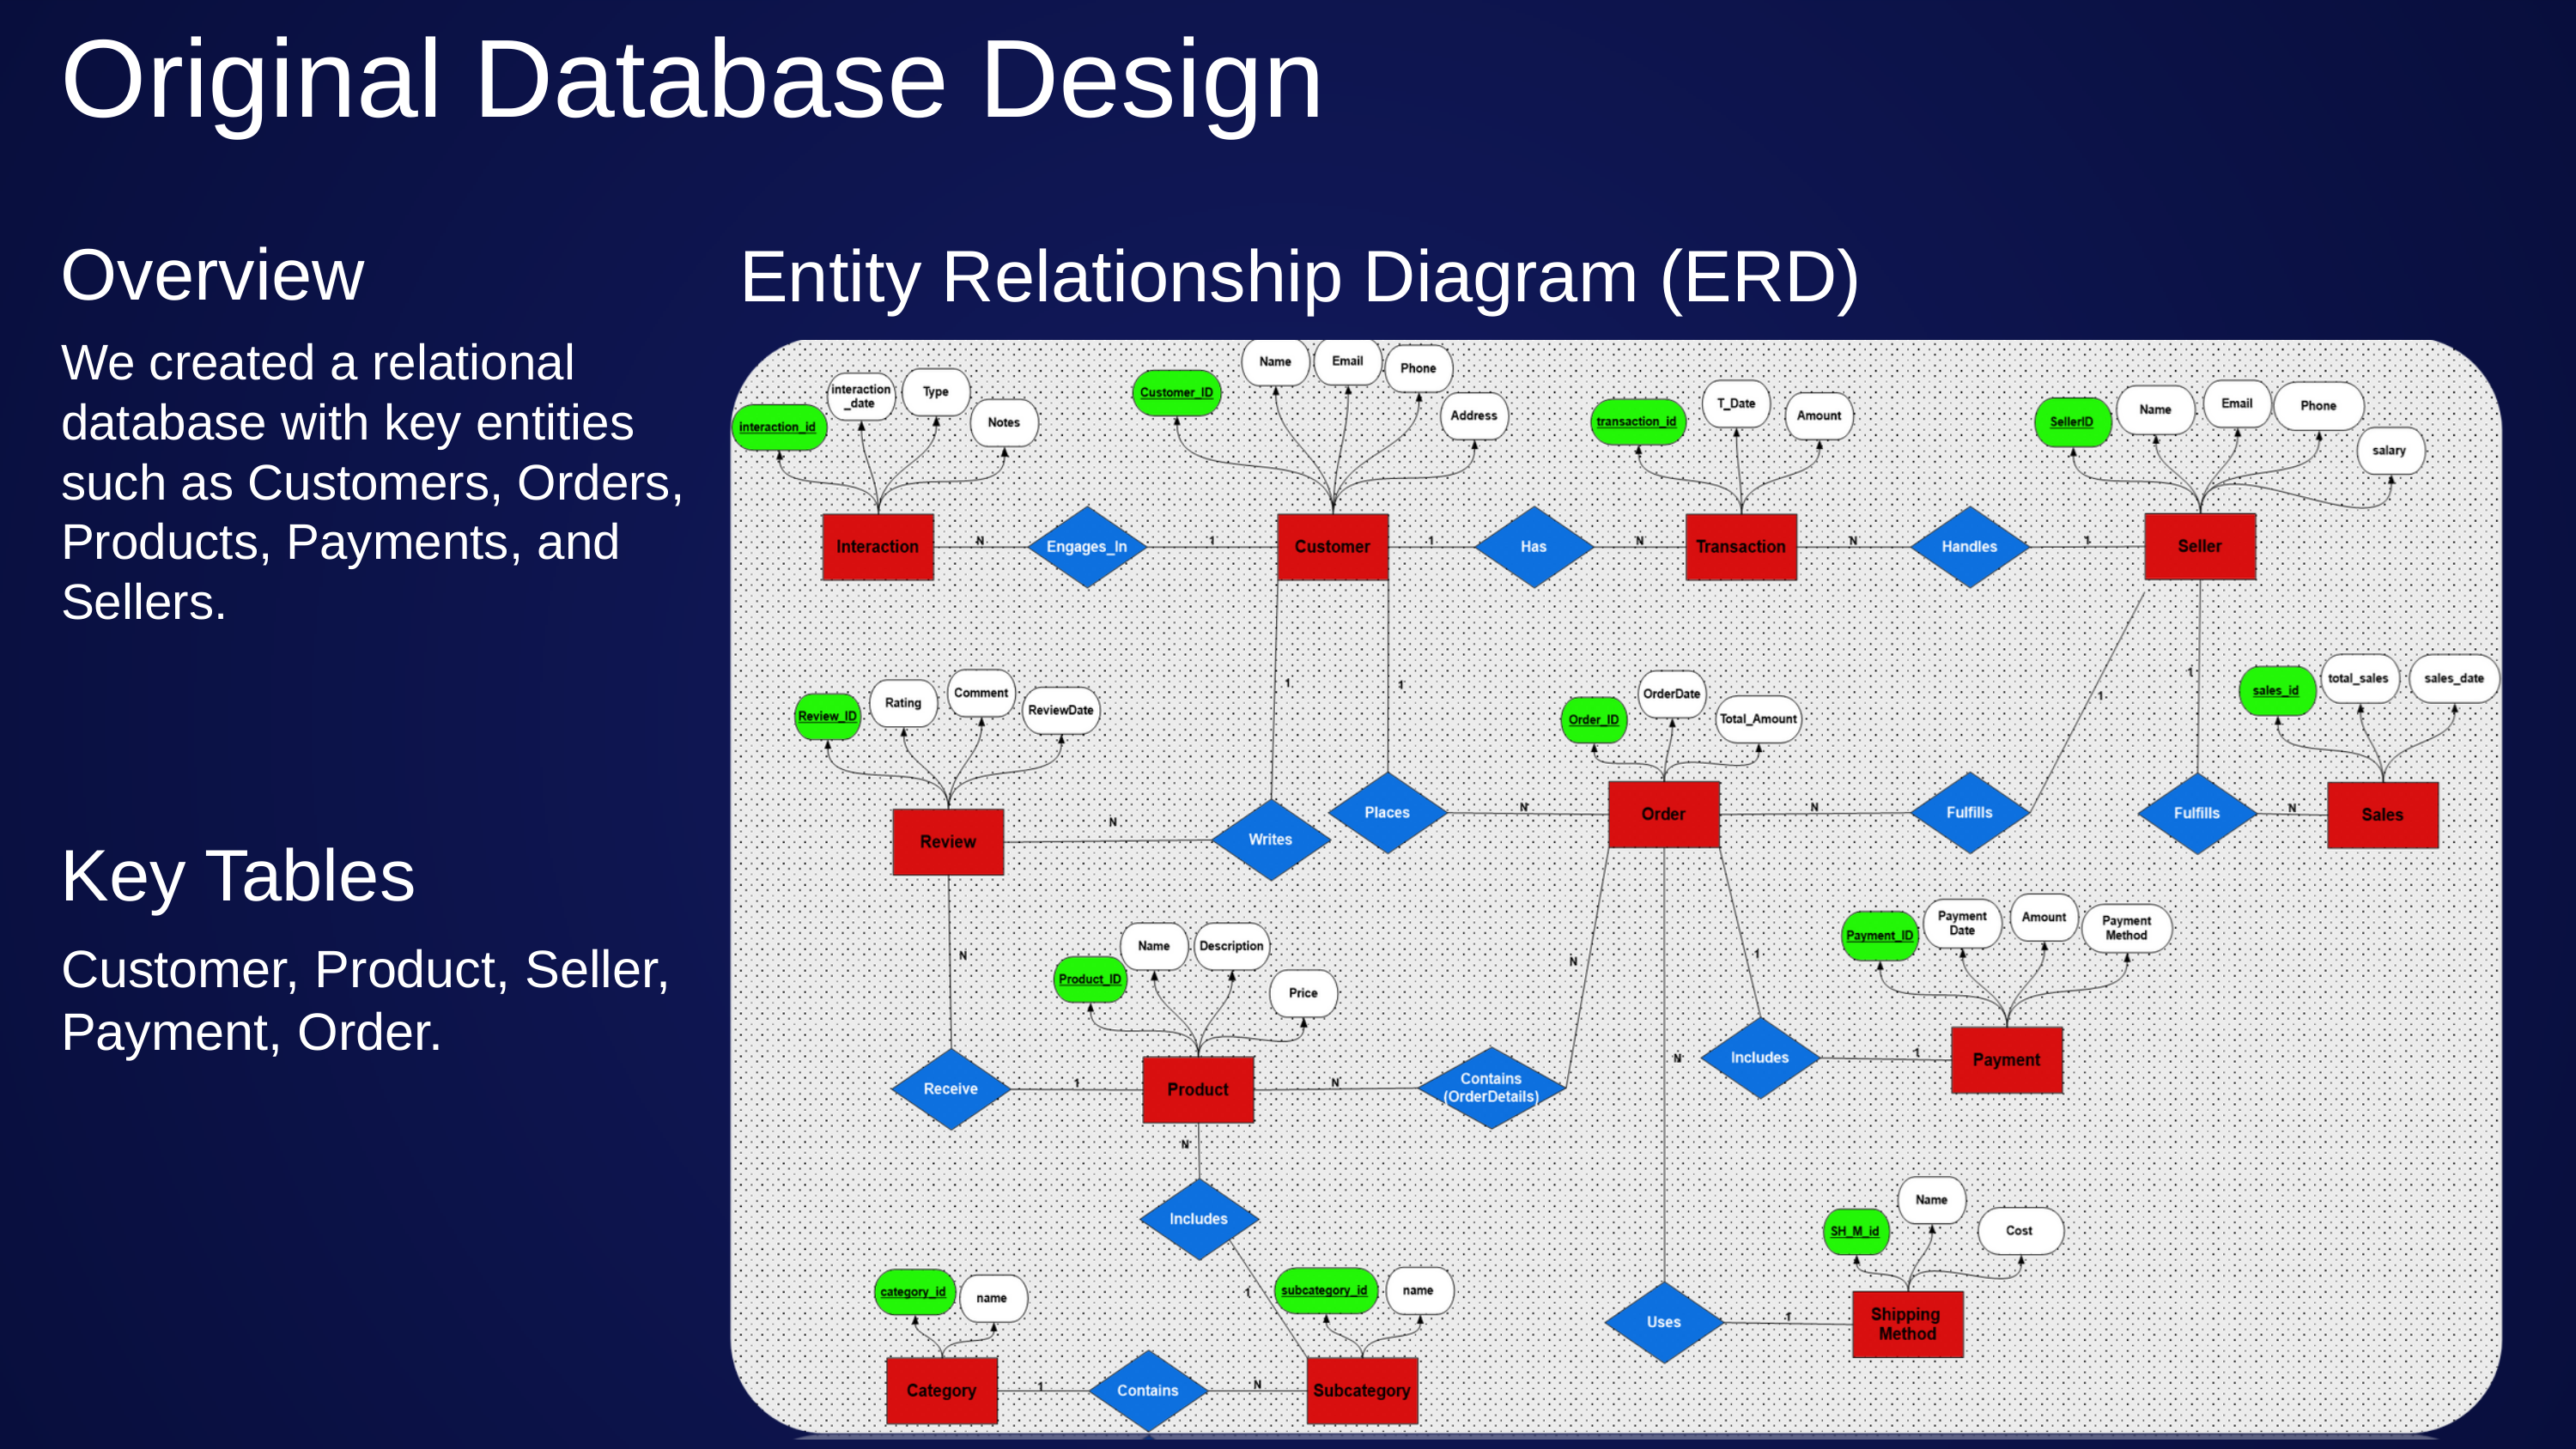

Original Database Design
Overview
Entity Relationship Diagram (ERD)
We created a relational database with key entities such as Customers, Orders, Products, Payments, and Sellers.

Key Tables
Customer, Product, Seller, Payment, Order.